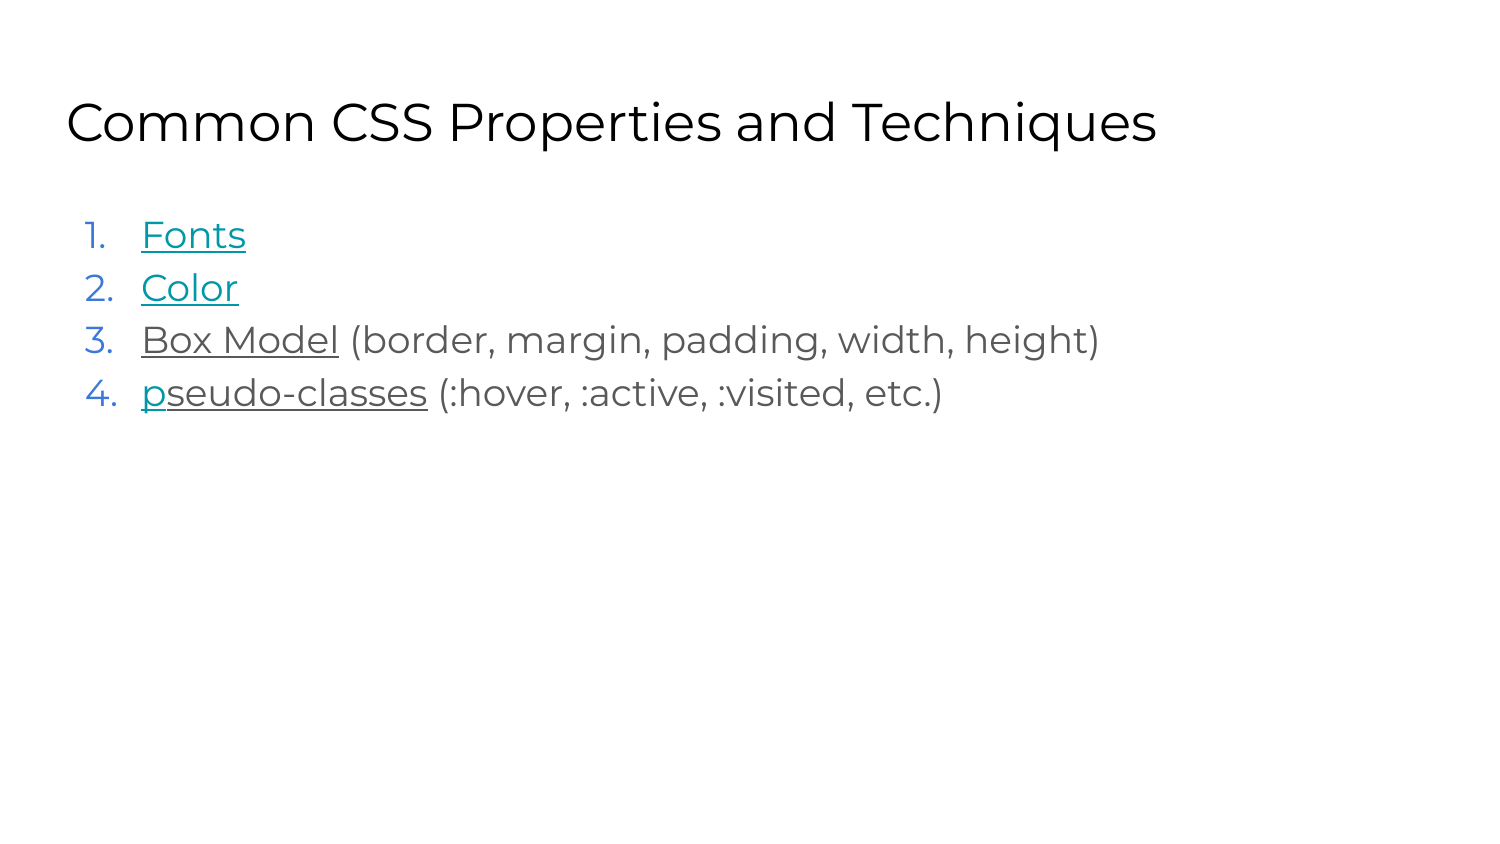

# Common CSS Properties and Techniques
Fonts
Color
Box Model (border, margin, padding, width, height)
pseudo-classes (:hover, :active, :visited, etc.)